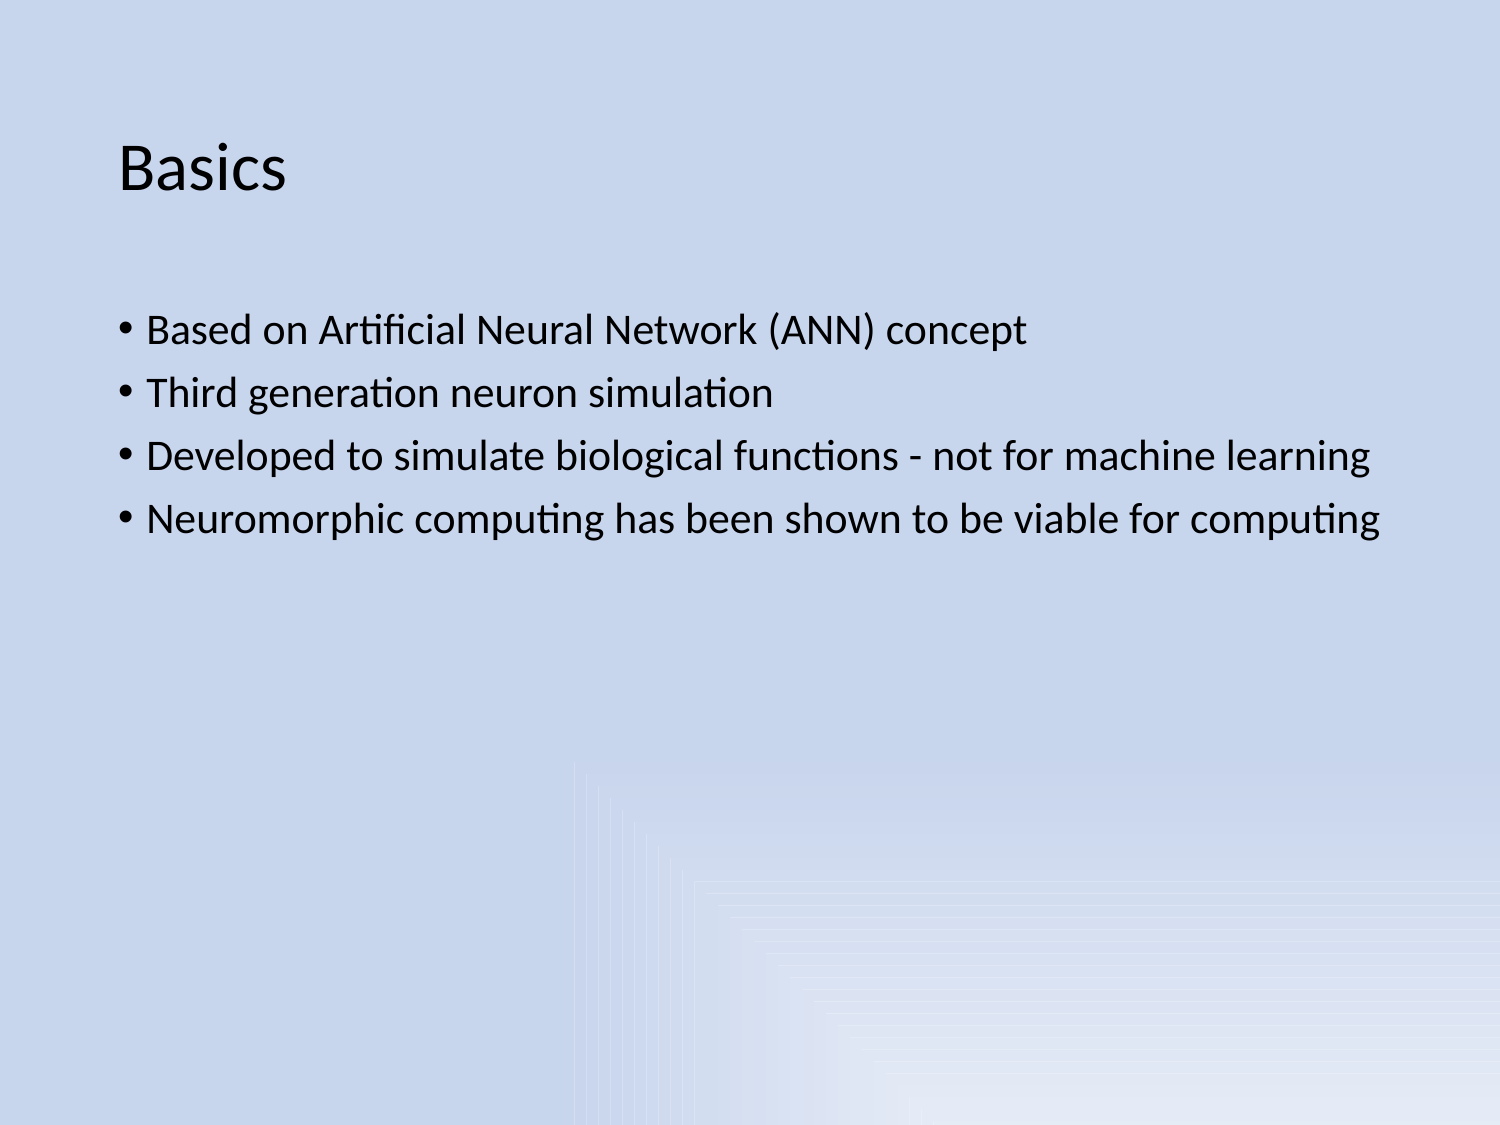

# Basics
Based on Artificial Neural Network (ANN) concept
Third generation neuron simulation
Developed to simulate biological functions - not for machine learning
Neuromorphic computing has been shown to be viable for computing